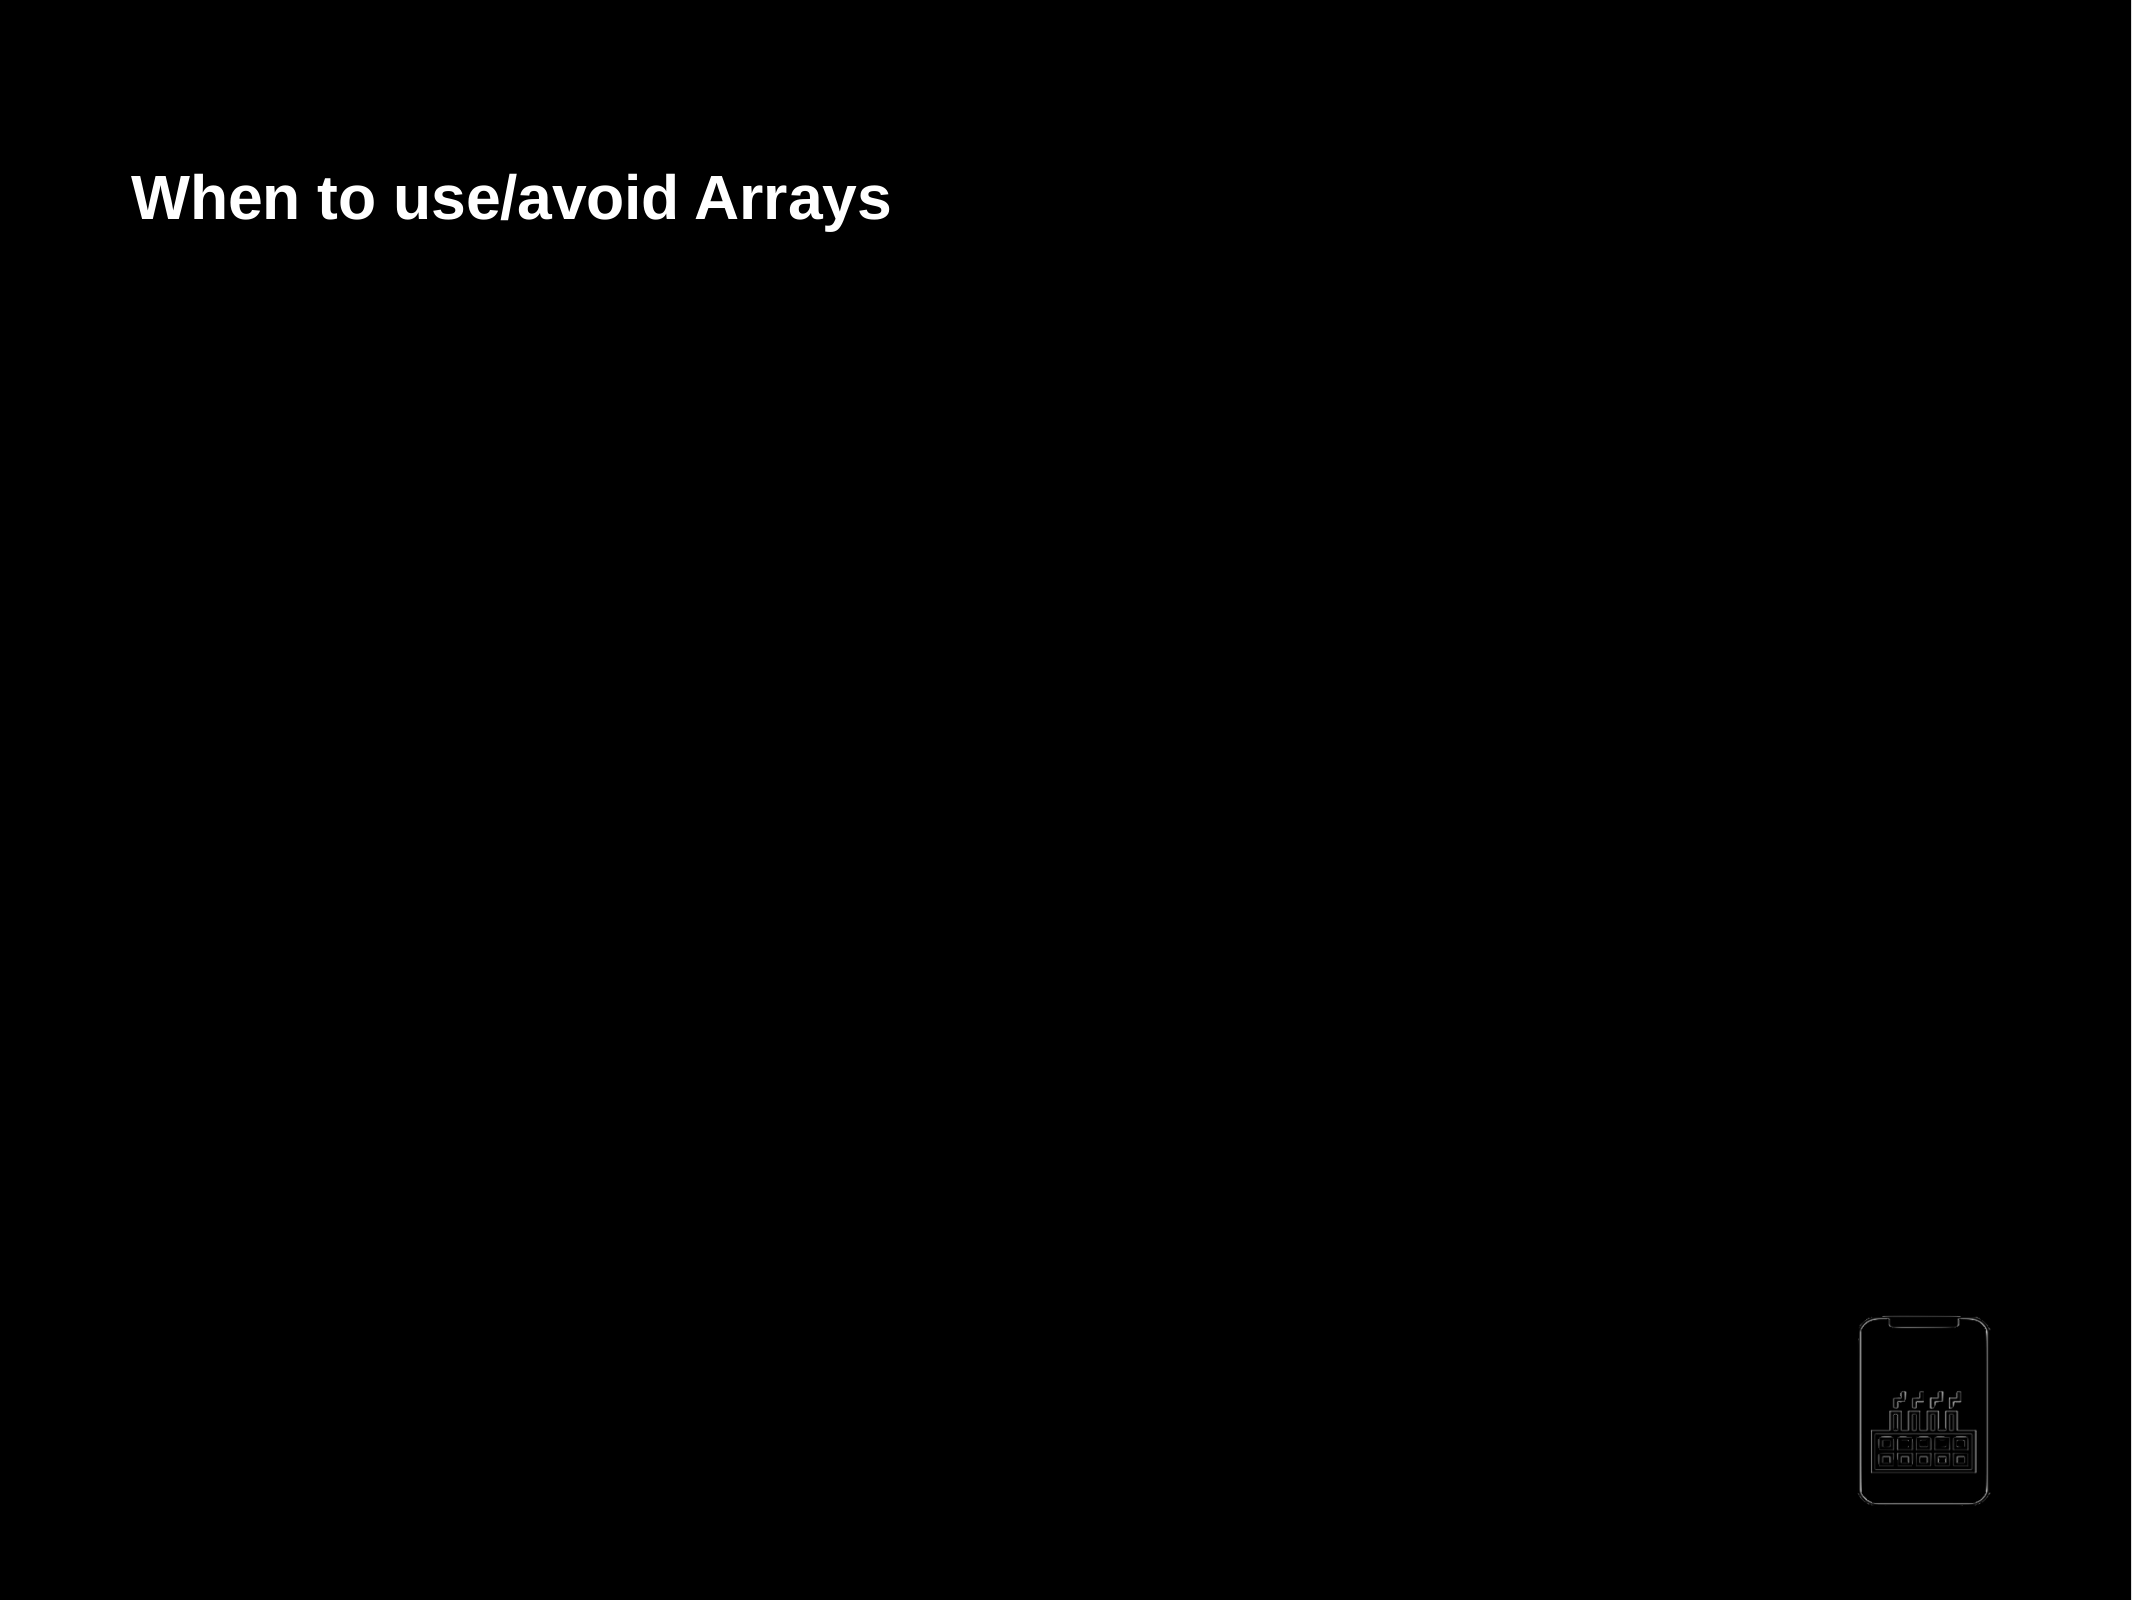

When to use/avoid Arrays
When to use

- To store multiple variables of same data type - Random access
When to avoid

- Same data type elements - Reserve memory

AppMillers
www.appmillers.com